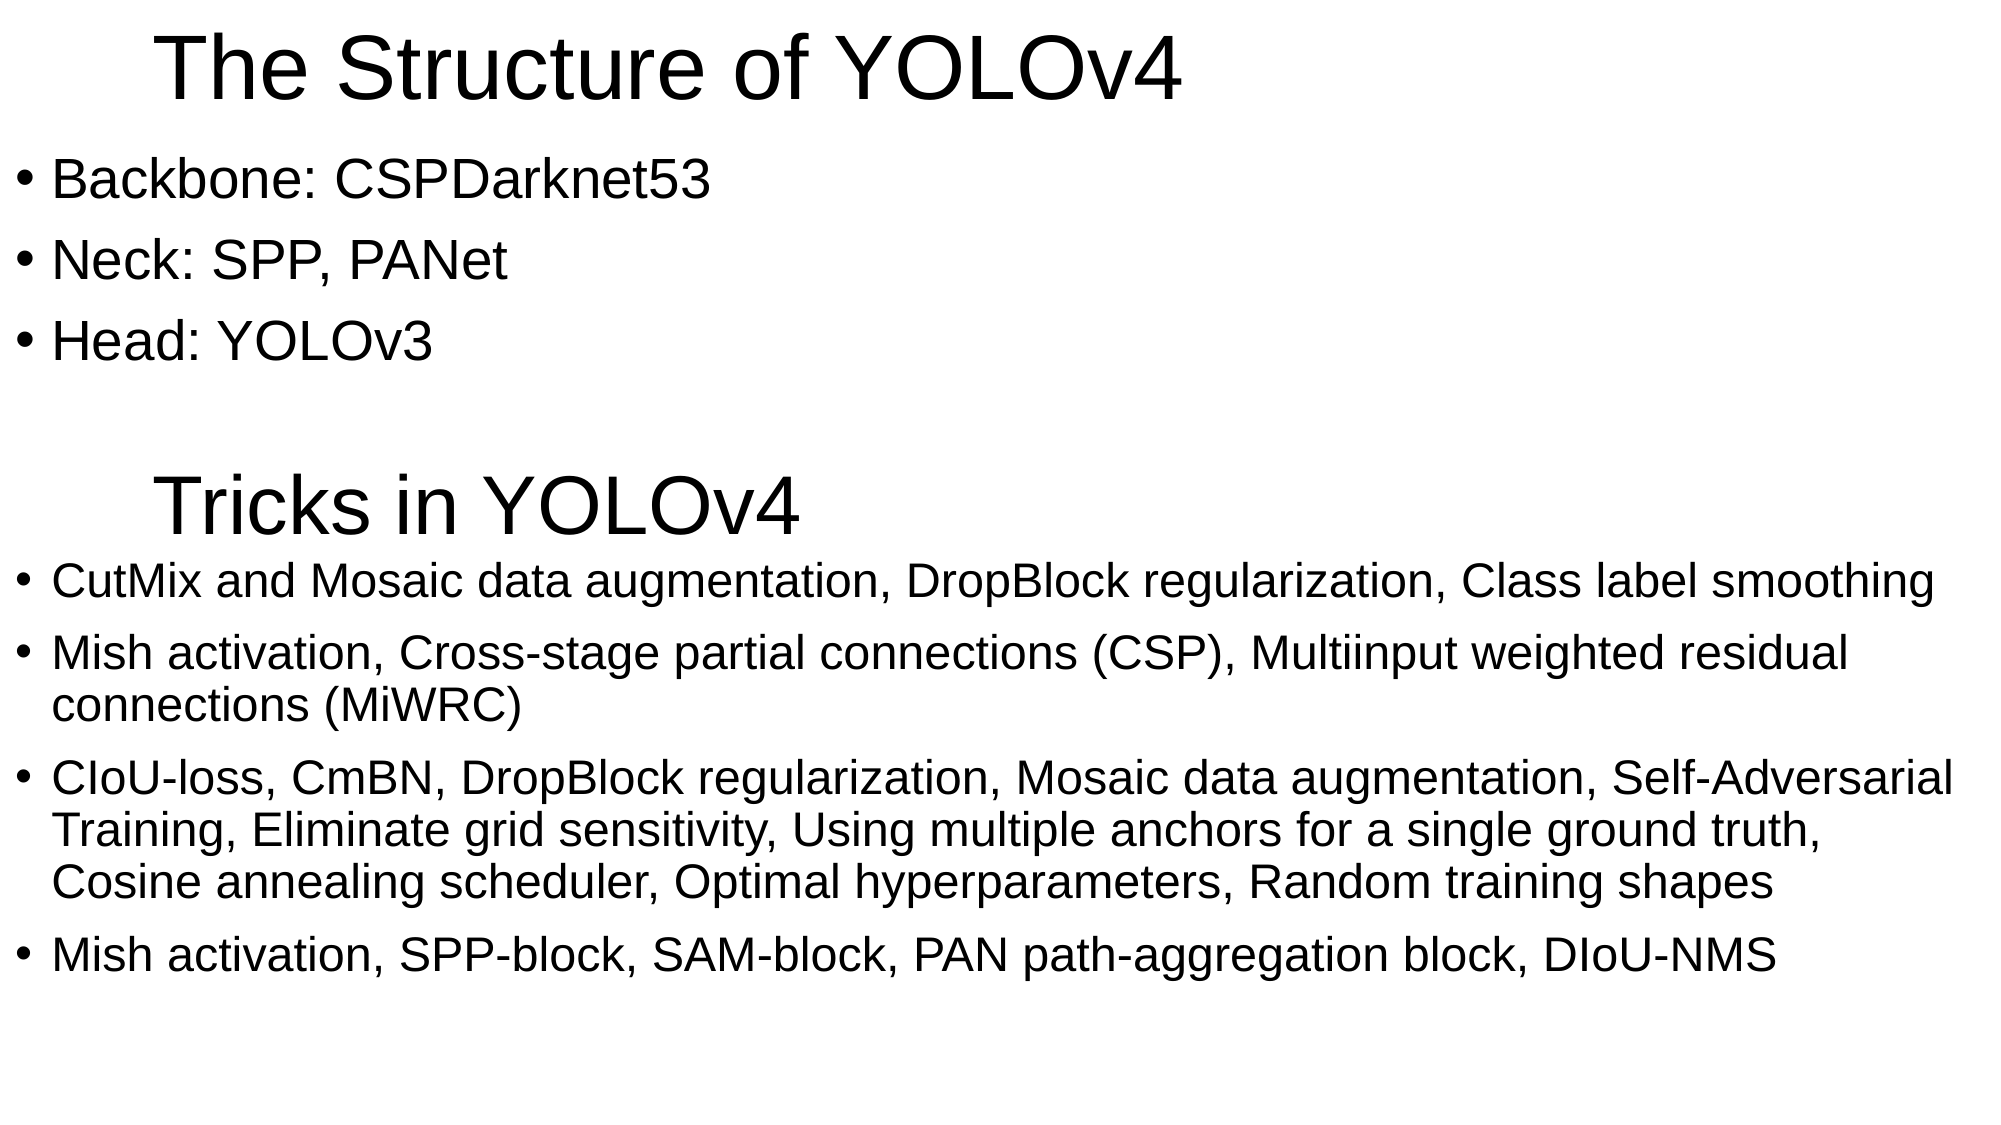

# The Structure of YOLOv4
Backbone: CSPDarknet53
Neck: SPP, PANet
Head: YOLOv3

CutMix and Mosaic data augmentation, DropBlock regularization, Class label smoothing
Mish activation, Cross-stage partial connections (CSP), Multiinput weighted residual connections (MiWRC)
CIoU-loss, CmBN, DropBlock regularization, Mosaic data augmentation, Self-Adversarial Training, Eliminate grid sensitivity, Using multiple anchors for a single ground truth, Cosine annealing scheduler, Optimal hyperparameters, Random training shapes
Mish activation, SPP-block, SAM-block, PAN path-aggregation block, DIoU-NMS
Tricks in YOLOv4